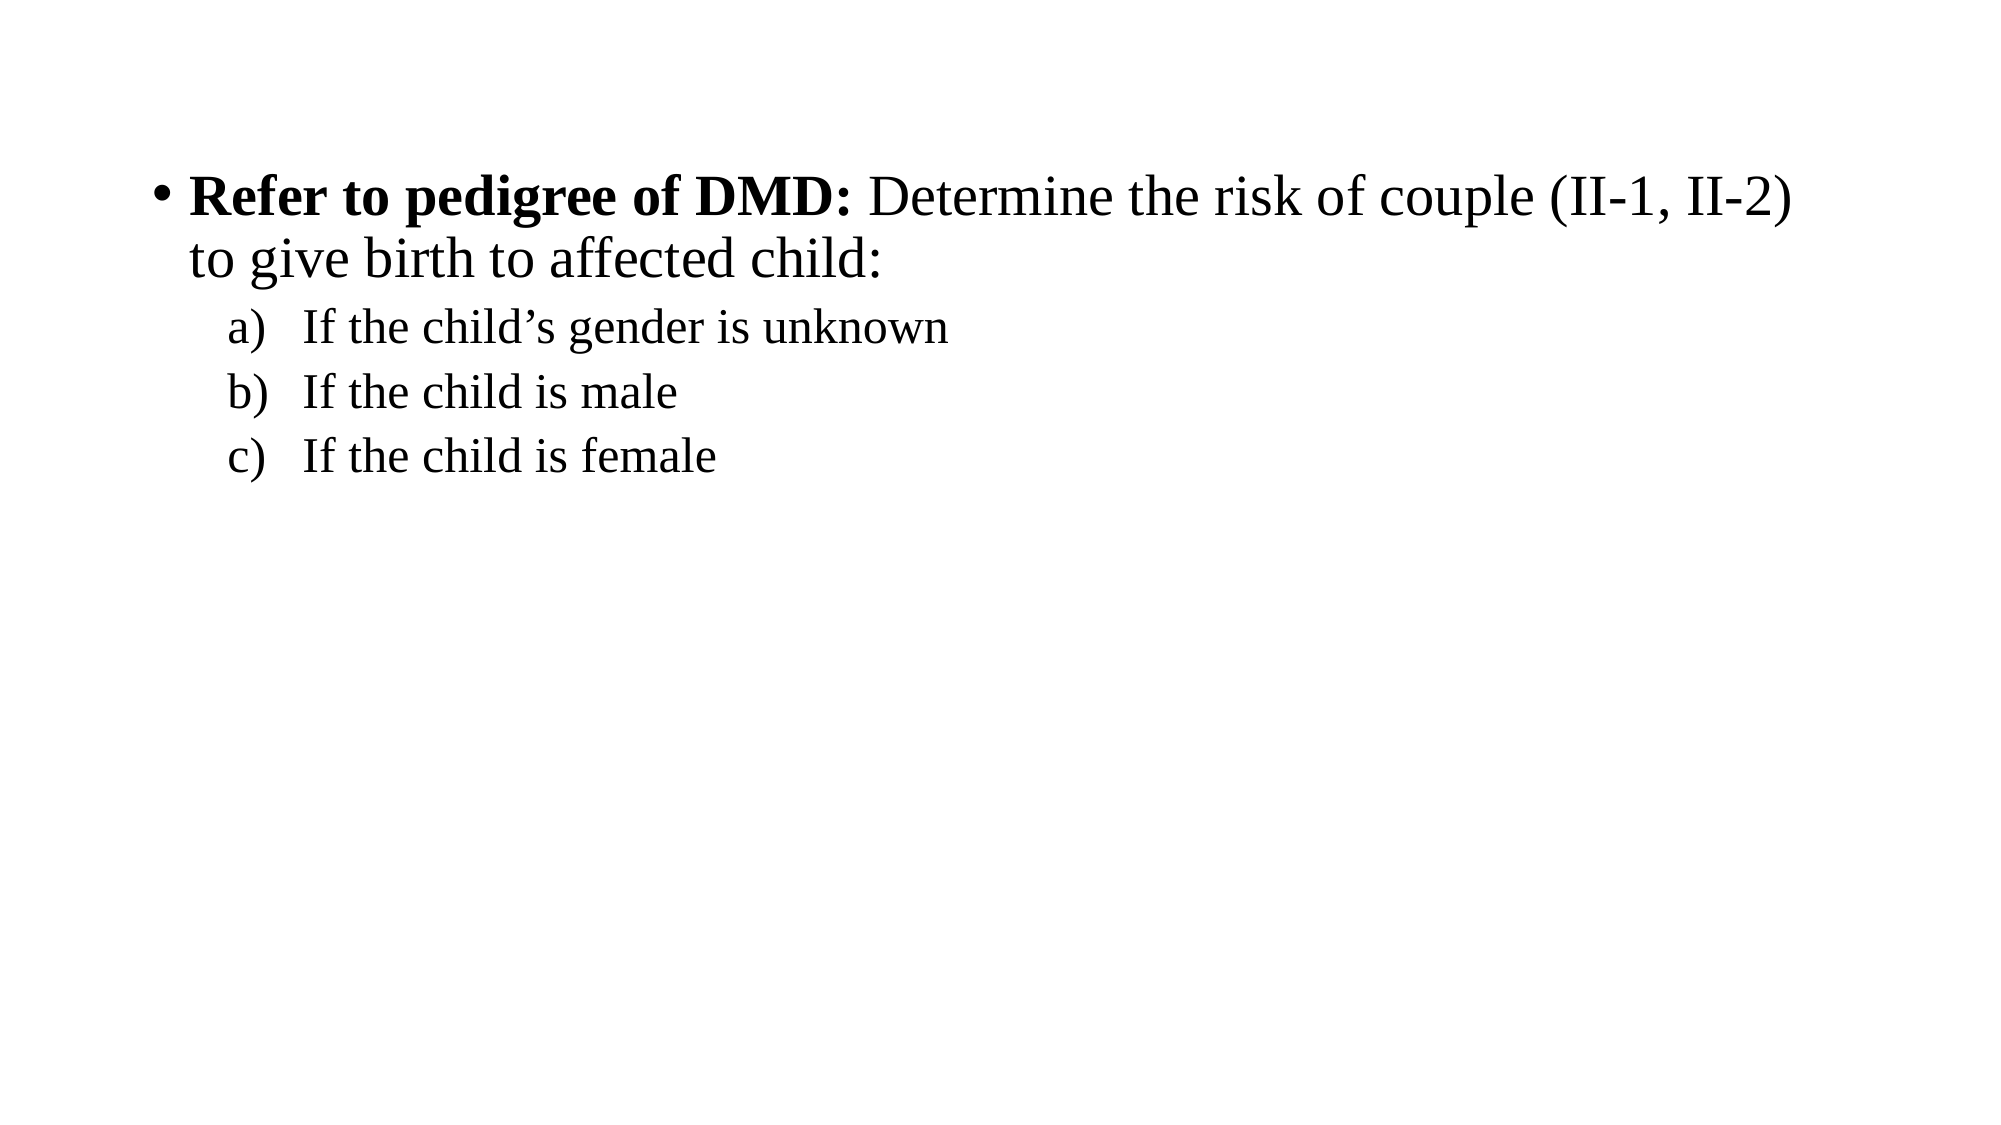

Refer to pedigree of DMD: Determine the risk of couple (II-1, II-2) to give birth to affected child:
If the child’s gender is unknown
If the child is male
If the child is female